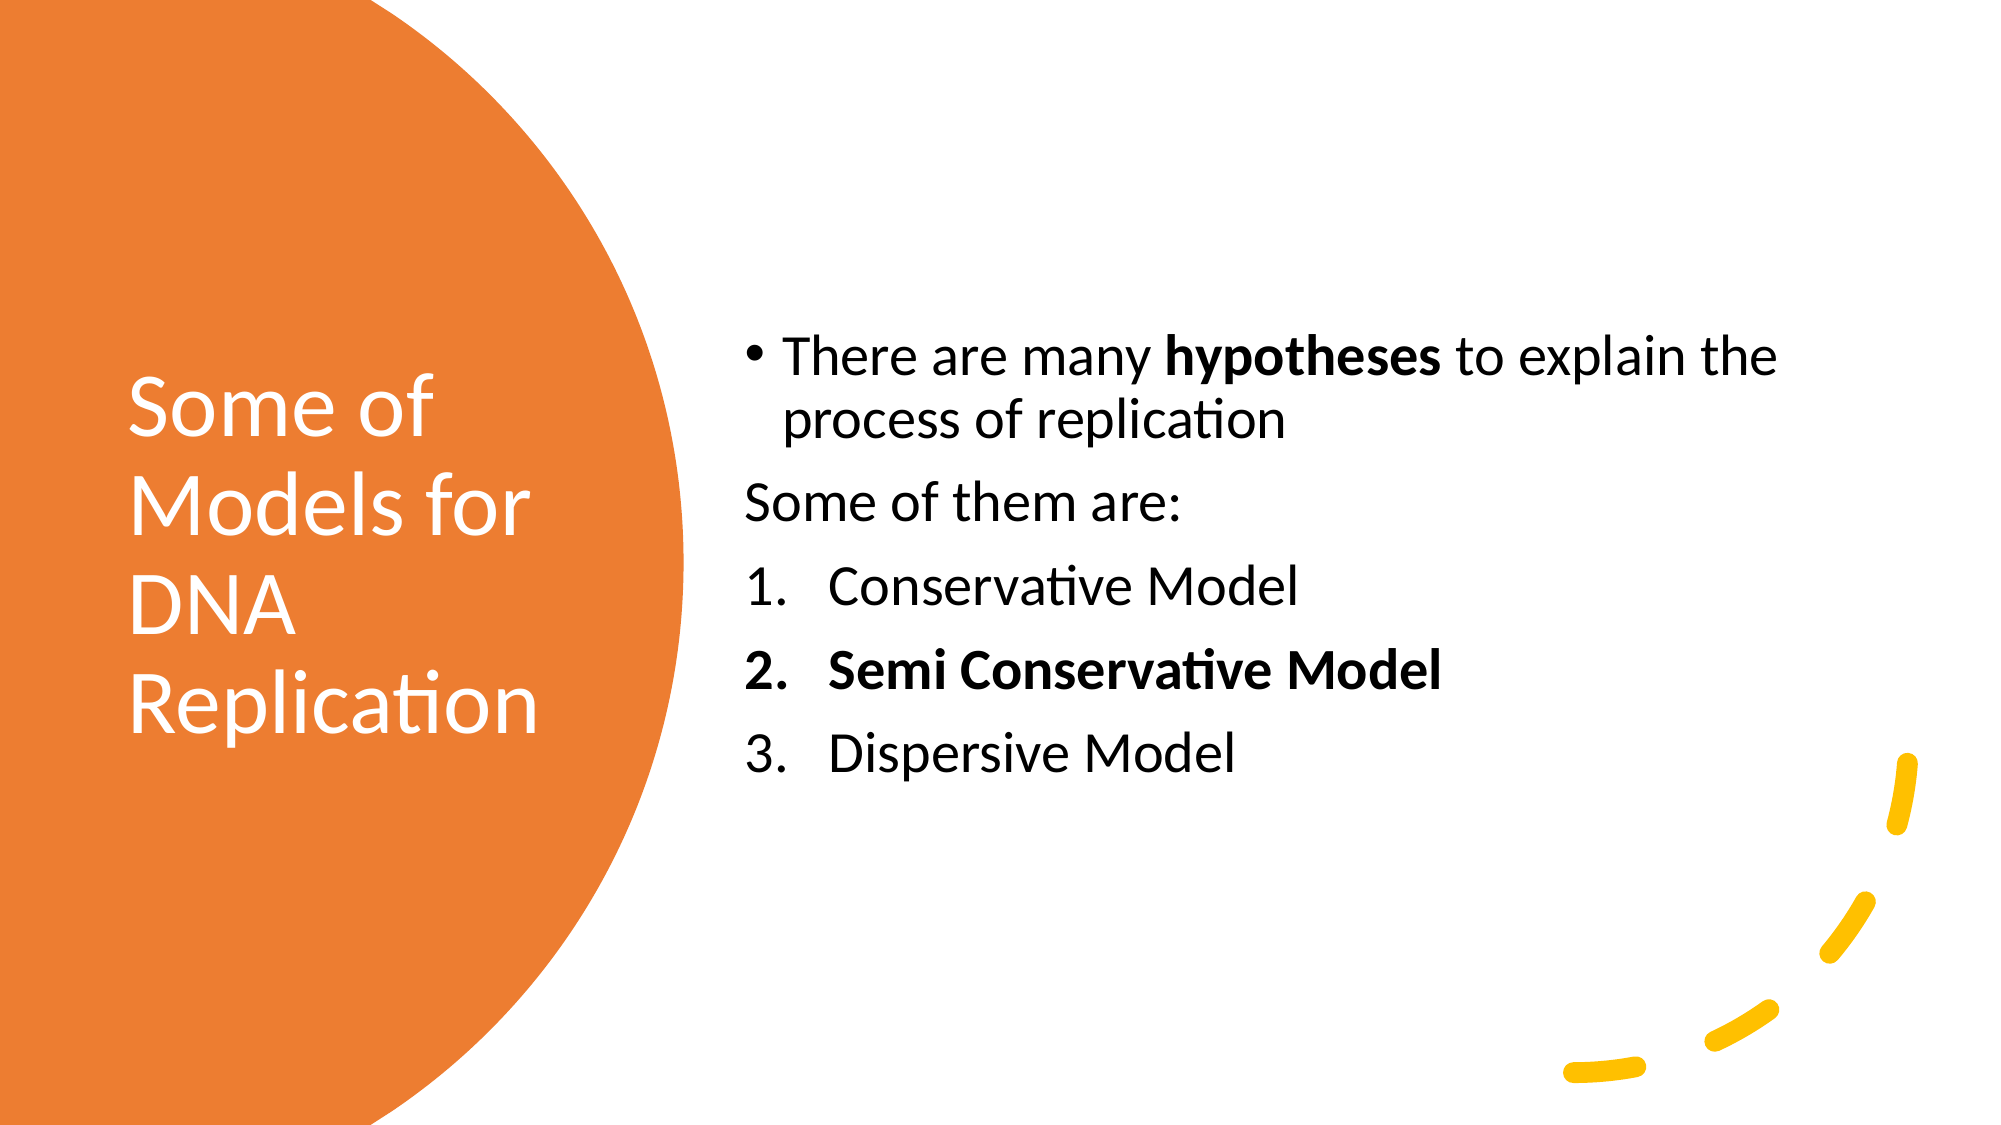

There are many hypotheses to explain the process of replication
Some of them are:
Conservative Model
Semi Conservative Model
Dispersive Model
# Some of Models for DNA Replication